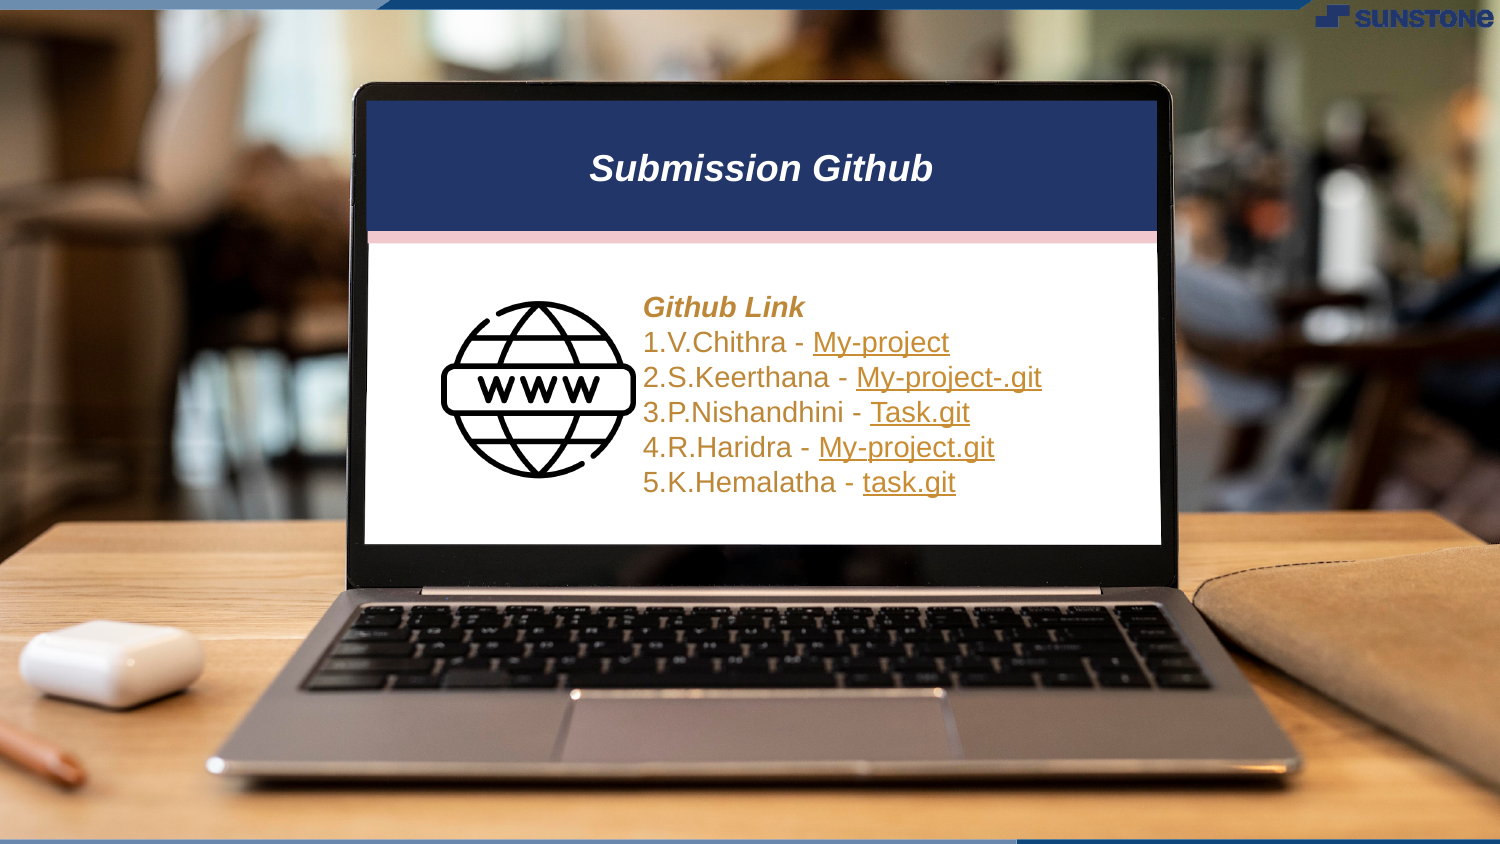

Submission Github
Github Link
1.V.Chithra - My-project
2.S.Keerthana - My-project-.git
3.P.Nishandhini - Task.git
4.R.Haridra - My-project.git
5.K.Hemalatha - task.git